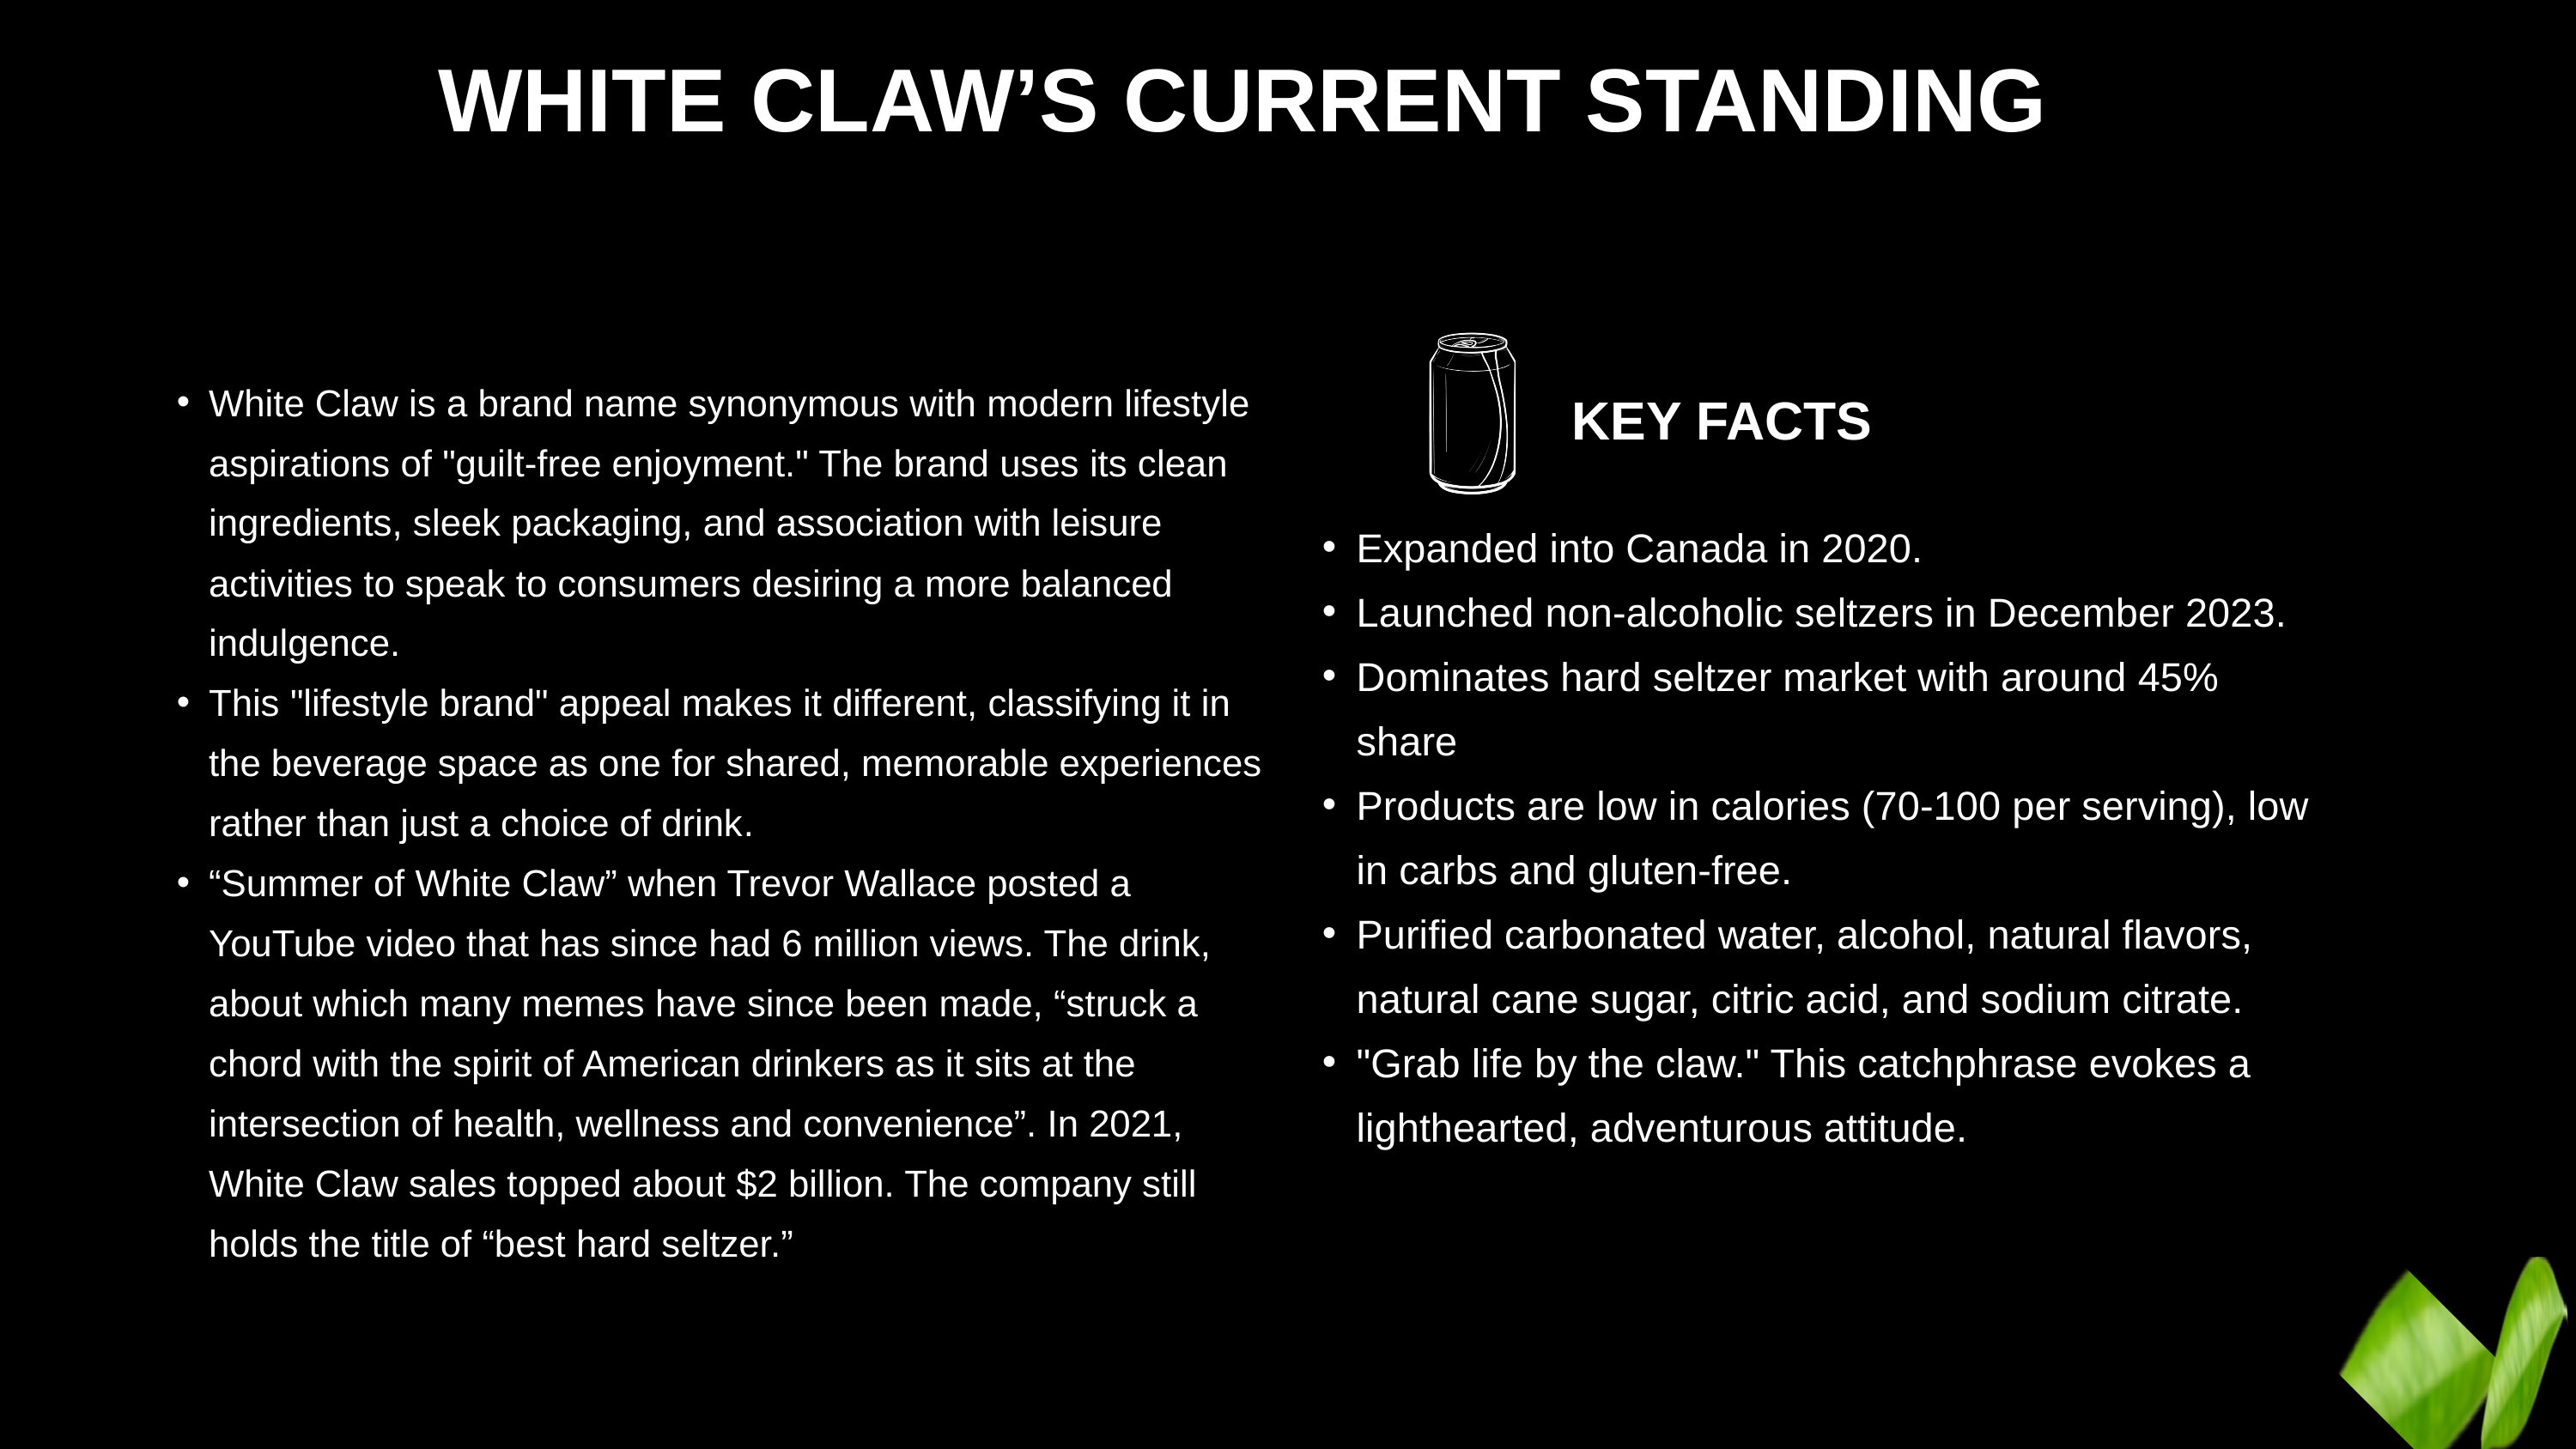

WHITE CLAW’S CURRENT STANDING

White Claw is a brand name synonymous with modern lifestyle aspirations of "guilt-free enjoyment." The brand uses its clean ingredients, sleek packaging, and association with leisure activities to speak to consumers desiring a more balanced indulgence.
This "lifestyle brand" appeal makes it different, classifying it in the beverage space as one for shared, memorable experiences rather than just a choice of drink​.
“Summer of White Claw” when Trevor Wallace posted a YouTube video that has since had 6 million views. The drink, about which many memes have since been made, “struck a chord with the spirit of American drinkers as it sits at the intersection of health, wellness and convenience”. In 2021, White Claw sales topped about $2 billion. The company still holds the title of “best hard seltzer.”

KEY FACTS
Expanded into Canada in 2020.
Launched non-alcoholic seltzers in December 2023.
Dominates hard seltzer market with around 45% share
Products are low in calories (70-100 per serving), low in carbs and gluten-free.
Purified carbonated water, alcohol, natural flavors, natural cane sugar, citric acid, and sodium citrate.
"Grab life by the claw." This catchphrase evokes a lighthearted, adventurous attitude.